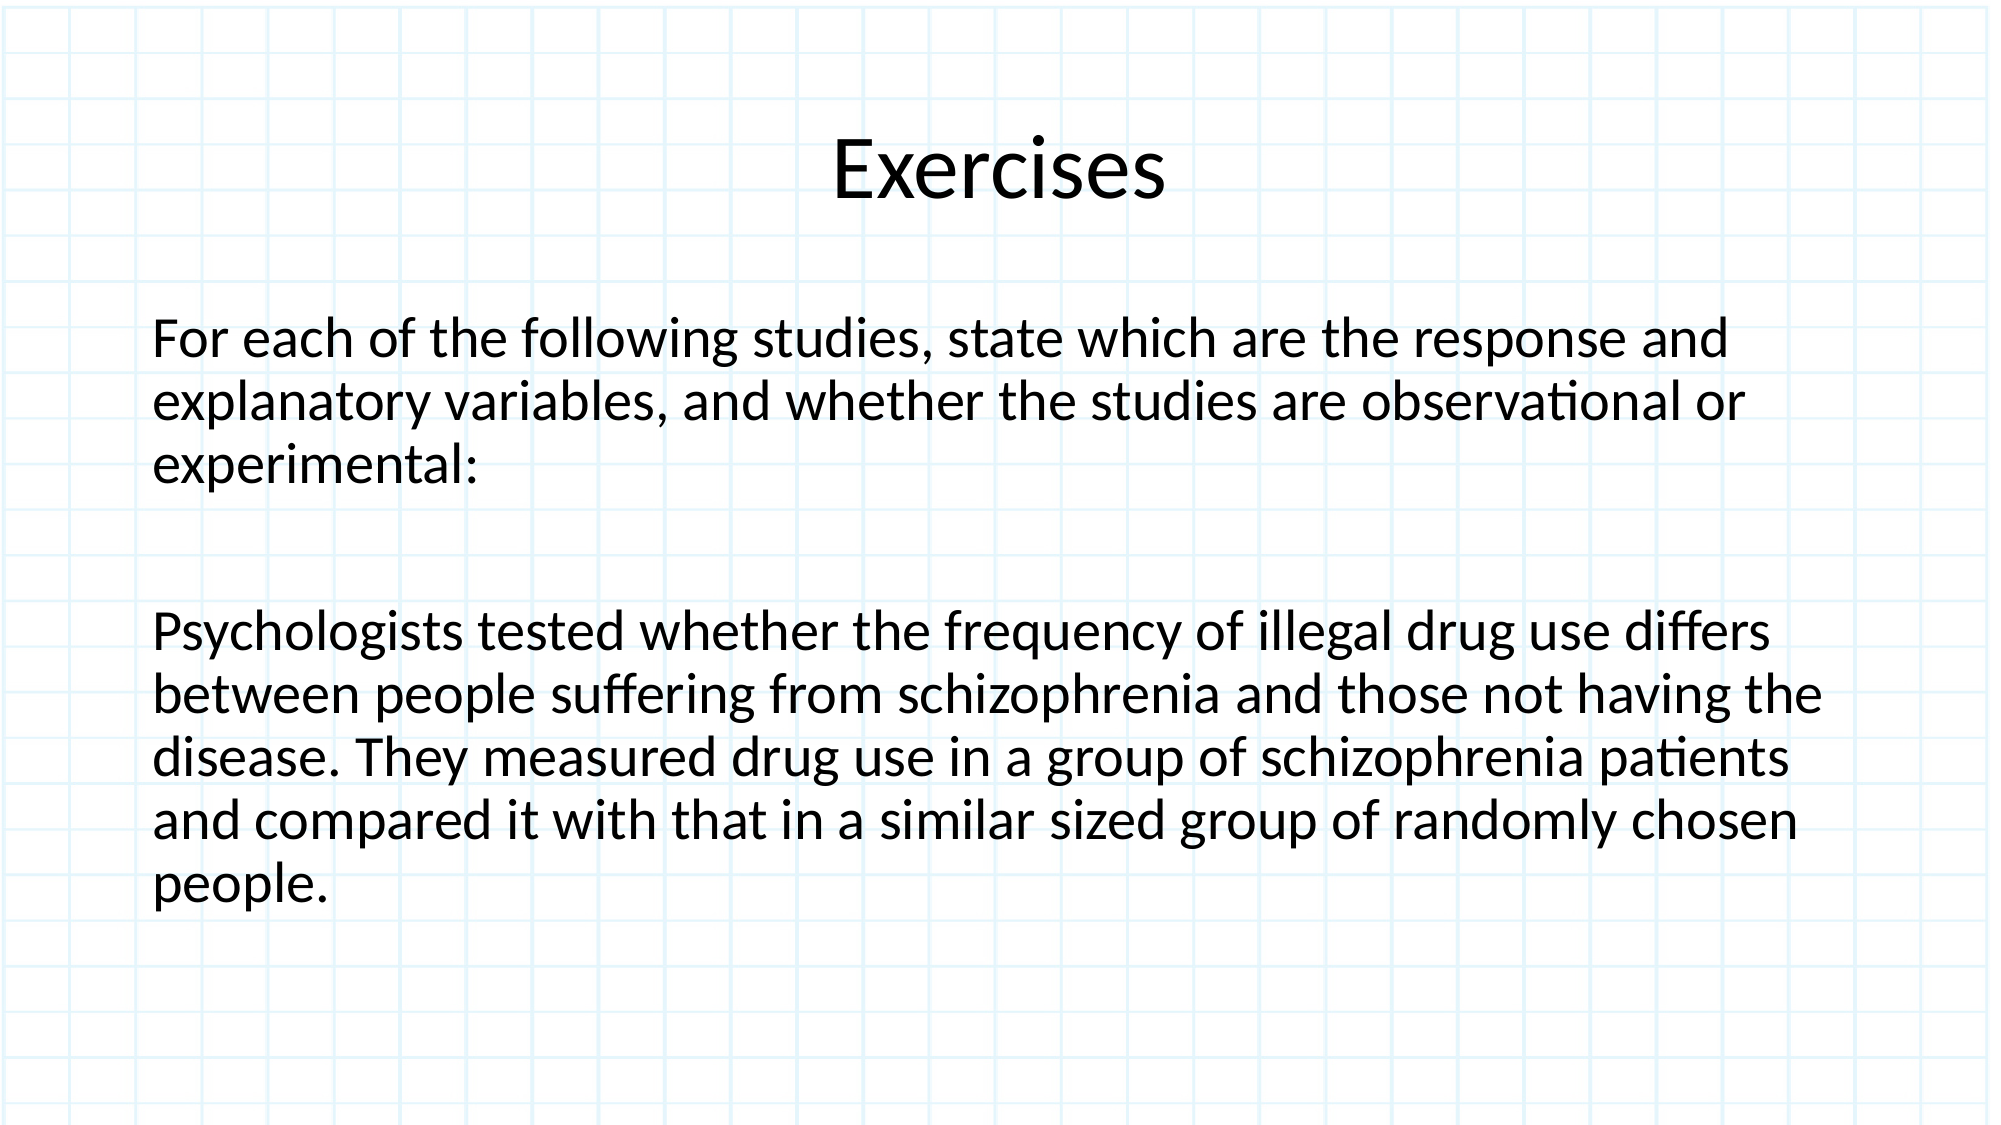

# Exercises
For each of the following studies, state which are the response and explanatory variables, and whether the studies are observational or experimental:

Psychologists tested whether the frequency of illegal drug use differs between people suffering from schizophrenia and those not having the disease. They measured drug use in a group of schizophrenia patients and compared it with that in a similar sized group of randomly chosen people.